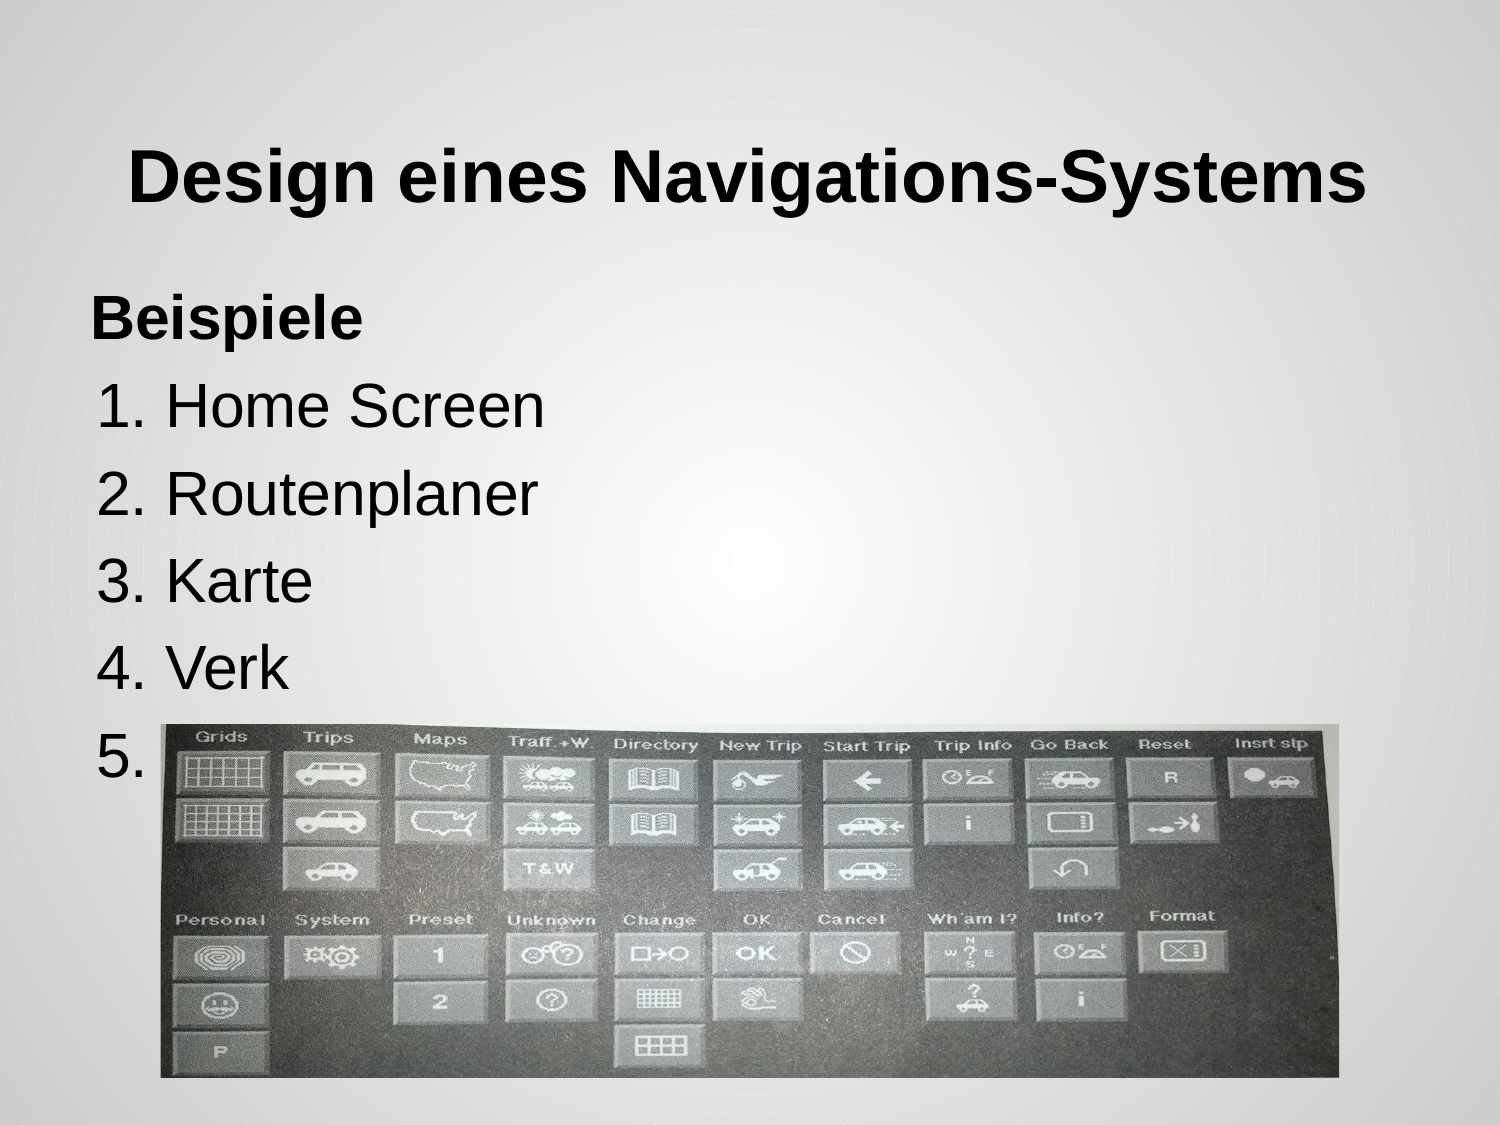

# Design eines Navigations-Systems
Beispiele
Home Screen
Routenplaner
Karte
Verk
Icons